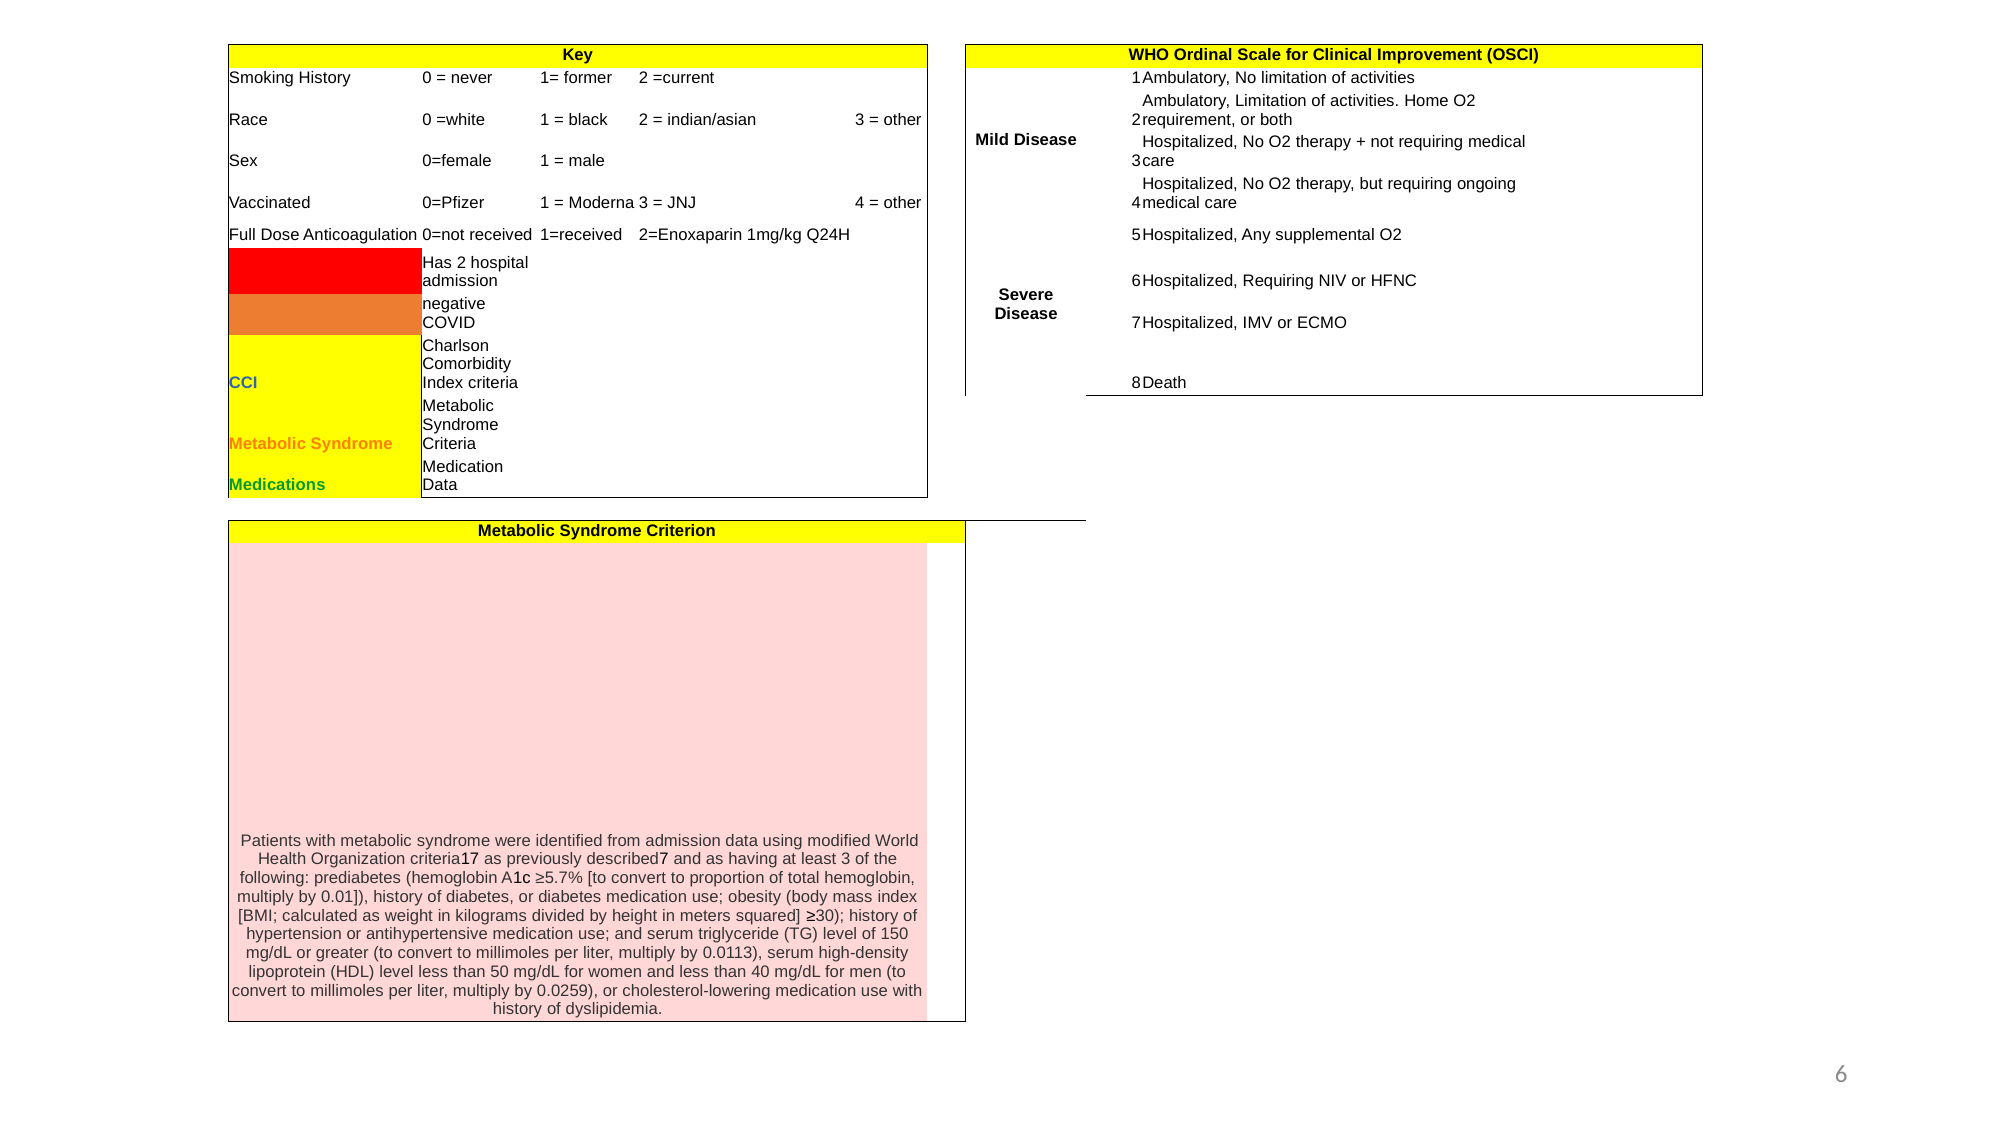

| Key |  |  |  |  |  | WHO Ordinal Scale for Clinical Improvement (OSCI) |  |  |  |  |
| --- | --- | --- | --- | --- | --- | --- | --- | --- | --- | --- |
| Smoking History | 0 = never | 1= former | 2 =current |  |  | Mild Disease | 1 | Ambulatory, No limitation of activities |  |  |
| Race | 0 =white | 1 = black | 2 = indian/asian | 3 = other |  |  | 2 | Ambulatory, Limitation of activities. Home O2 requirement, or both |  |  |
| Sex | 0=female | 1 = male |  |  |  |  | 3 | Hospitalized, No O2 therapy + not requiring medical care |  |  |
| Vaccinated | 0=Pfizer | 1 = Moderna | 3 = JNJ | 4 = other |  |  | 4 | Hospitalized, No O2 therapy, but requiring ongoing medical care |  |  |
| Full Dose Anticoagulation | 0=not received | 1=received | 2=Enoxaparin 1mg/kg Q24H |  |  | Severe Disease | 5 | Hospitalized, Any supplemental O2 |  |  |
|  | Has 2 hospital admission |  |  |  |  |  | 6 | Hospitalized, Requiring NIV or HFNC |  |  |
|  | negative COVID |  |  |  |  |  | 7 | Hospitalized, IMV or ECMO |  |  |
| CCI | Charlson Comorbidity Index criteria |  |  |  |  |  | 8 | Death |  |  |
| Metabolic Syndrome | Metabolic Syndrome Criteria |  |  |  |  |  |  |  |  |  |
| Medications | Medication Data |  |  |  |  |  |  |  |  |  |
|  |  |  |  |  |  |  |  |  |  |  |
| Metabolic Syndrome Criterion |  |  |  |  |  |  |  |  |  |  |
| Patients with metabolic syndrome were identified from admission data using modified World Health Organization criteria17 as previously described7 and as having at least 3 of the following: prediabetes (hemoglobin A1c ≥5.7% [to convert to proportion of total hemoglobin, multiply by 0.01]), history of diabetes, or diabetes medication use; obesity (body mass index [BMI; calculated as weight in kilograms divided by height in meters squared] ≥30); history of hypertension or antihypertensive medication use; and serum triglyceride (TG) level of 150 mg/dL or greater (to convert to millimoles per liter, multiply by 0.0113), serum high-density lipoprotein (HDL) level less than 50 mg/dL for women and less than 40 mg/dL for men (to convert to millimoles per liter, multiply by 0.0259), or cholesterol-lowering medication use with history of dyslipidemia. |  |  |  |  |  |  |  |  |  |  |
|  |  |  |  |  |  |  |  |  |  |  |
|  |  |  |  |  |  |  |  |  |  |  |
|  |  |  |  |  |  |  |  |  |  |  |
|  |  |  |  |  |  |  |  |  |  |  |
|  |  |  |  |  |  |  |  |  |  |  |
|  |  |  |  |  |  |  |  |  |  |  |
|  |  |  |  |  |  |  |  |  |  |  |
|  |  |  |  |  |  |  |  |  |  |  |
|  |  |  |  |  |  |  |  |  |  |  |
|  |  |  |  |  |  |  |  |  |  |  |
|  |  |  |  |  |  |  |  |  |  |  |
|  |  |  |  |  |  |  |  |  |  |  |
|  |  |  |  |  |  |  |  |  |  |  |
|  |  |  |  |  |  |  |  |  |  |  |
|  |  |  |  |  |  |  |  |  |  |  |
|  |  |  |  |  |  |  |  |  |  |  |
|  |  |  |  |  |  |  |  |  |  |  |
|  |  |  |  |  |  |  |  |  |  |  |
|  |  |  |  |  |  |  |  |  |  |  |
|  |  |  |  |  |  |  |  |  |  |  |
6